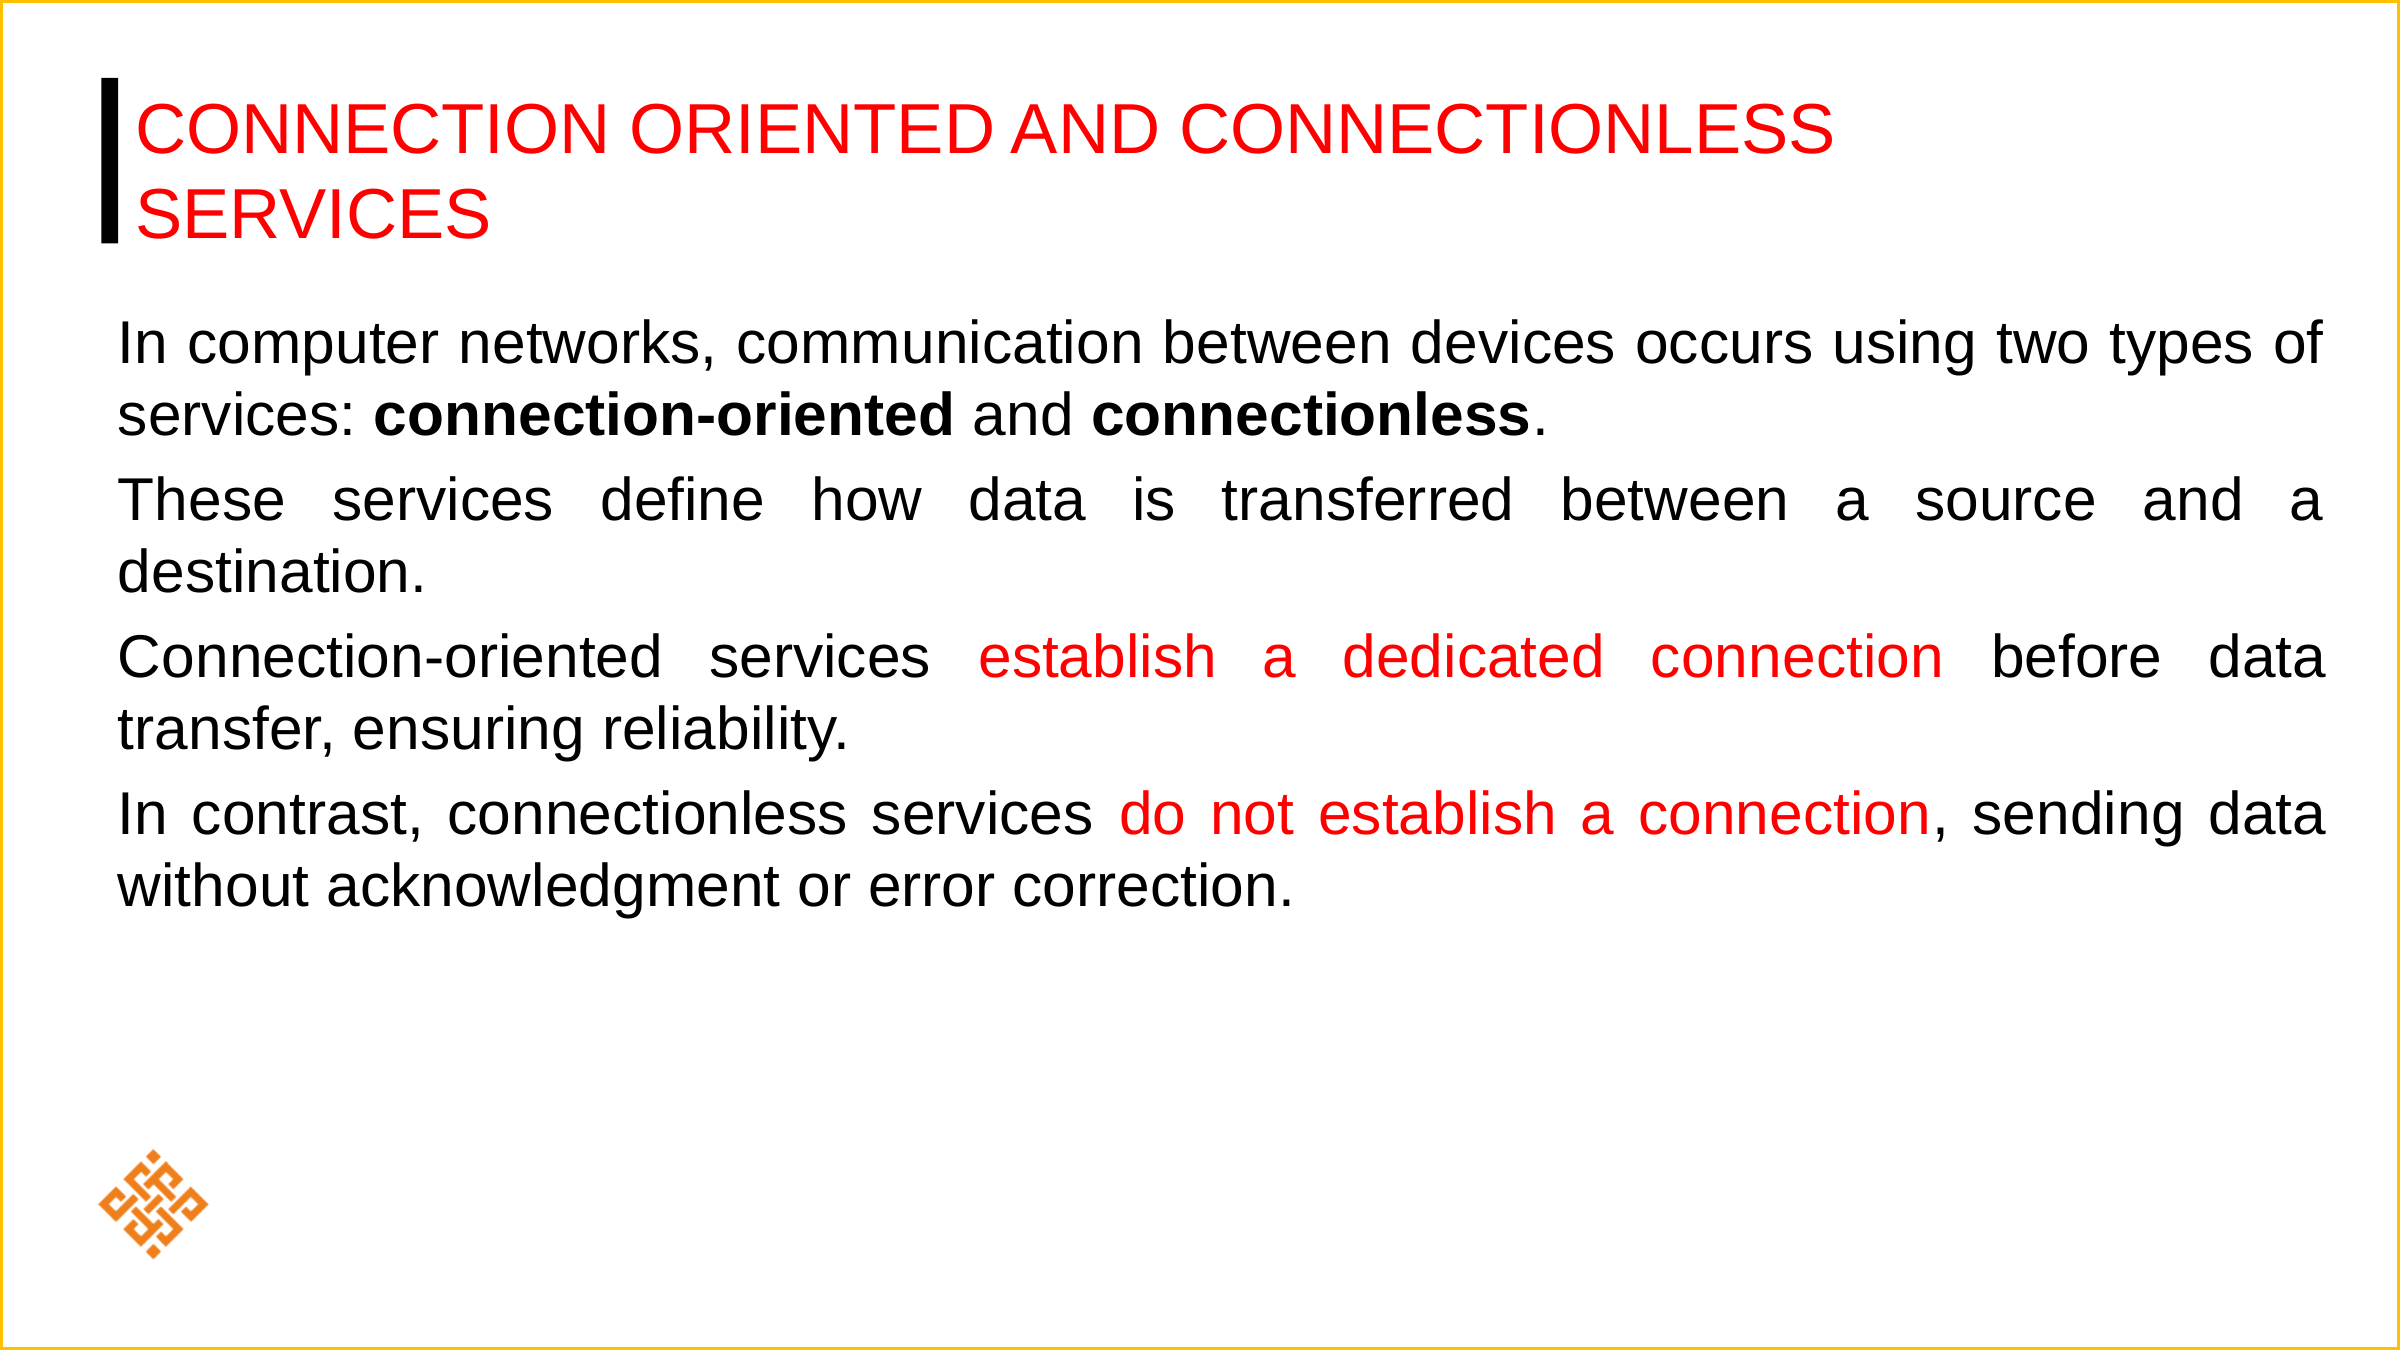

# Connection Oriented and Connectionless Services
In computer networks, communication between devices occurs using two types of services: connection-oriented and connectionless.
These services define how data is transferred between a source and a destination.
Connection-oriented services establish a dedicated connection before data transfer, ensuring reliability.
In contrast, connectionless services do not establish a connection, sending data without acknowledgment or error correction.